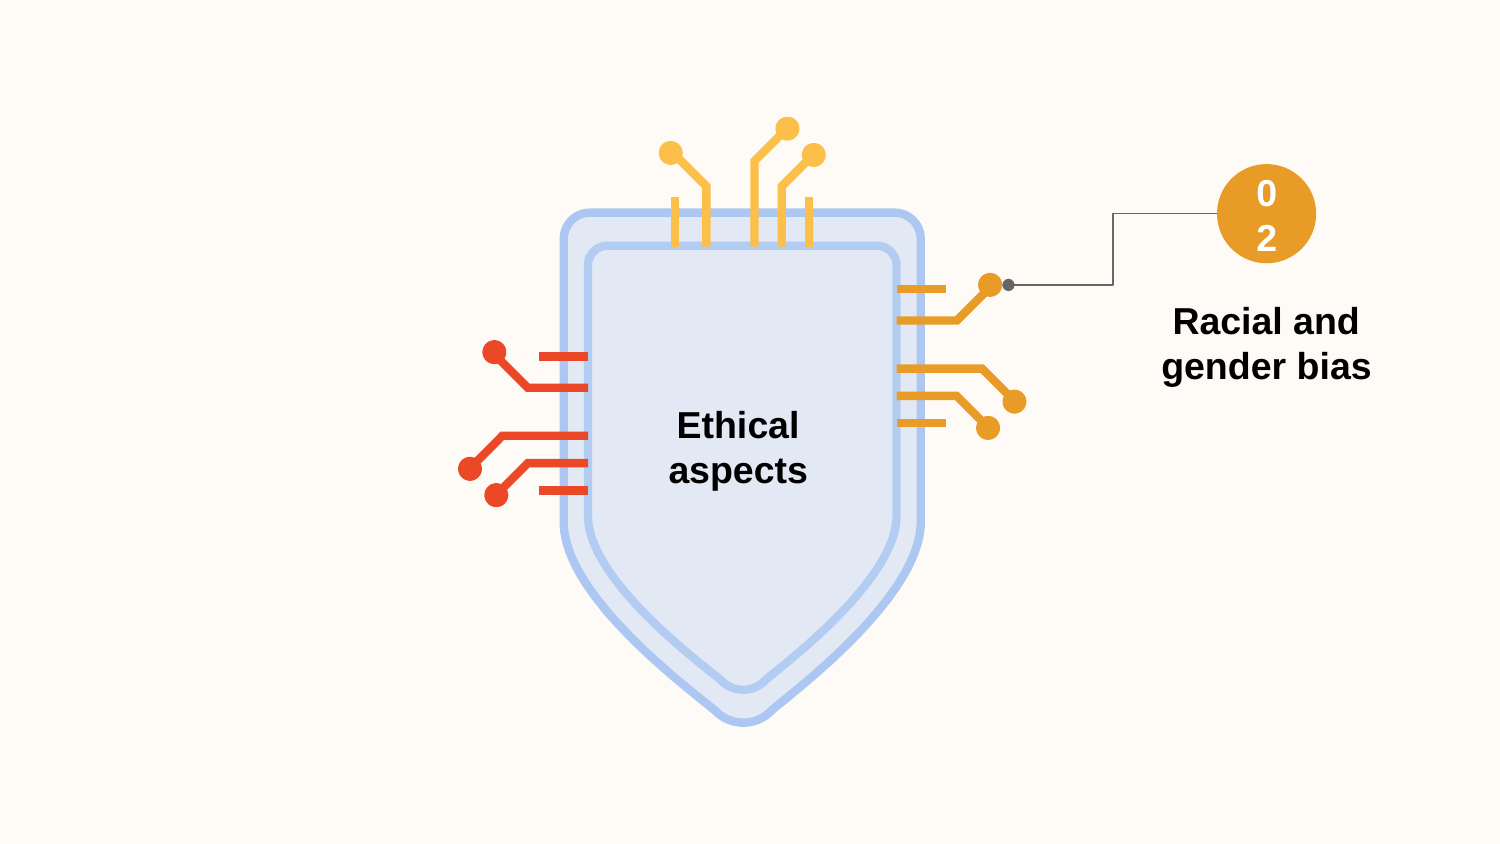

02

Racial and gender bias

Ethical aspects